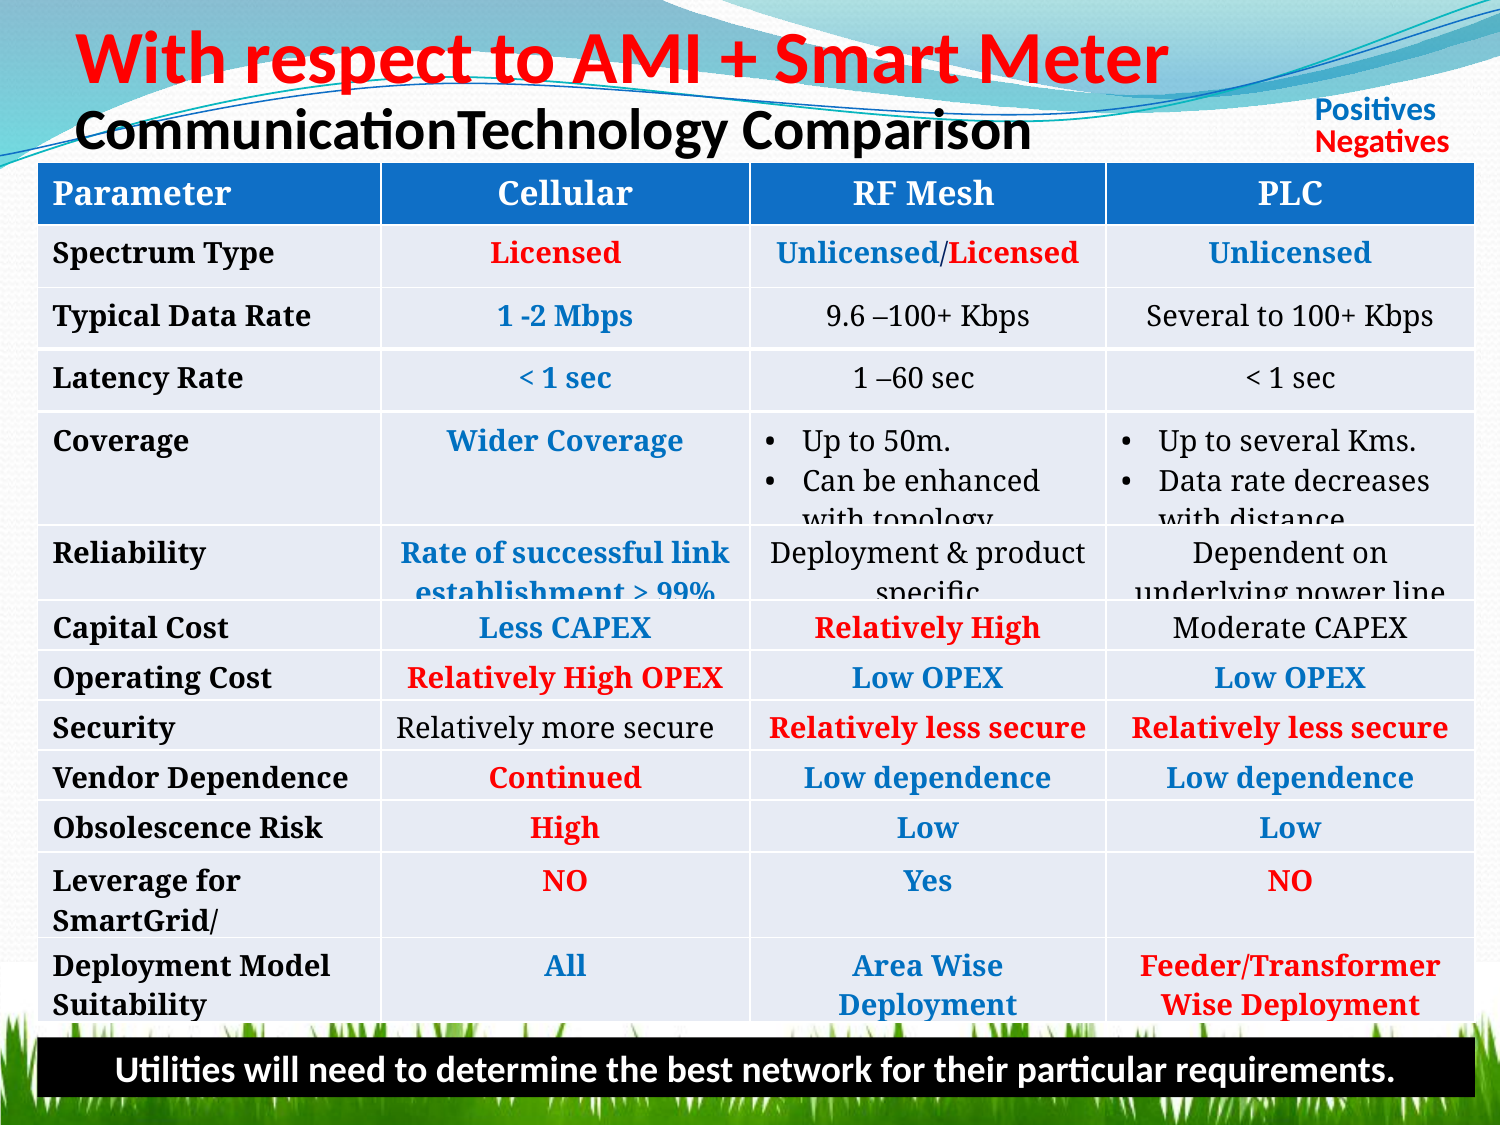

# With respect to AMI + Smart Meter CommunicationTechnology Comparison
Positives
Negatives
| Parameter | Cellular (3G/4G/LTE) | RF Mesh | PLC |
| --- | --- | --- | --- |
| Spectrum Type | Licensed | Unlicensed/Licensed | Unlicensed |
| --- | --- | --- | --- |
| Typical Data Rate | 1 -2 Mbps | 9.6 –100+ Kbps | Several to 100+ Kbps |
| --- | --- | --- | --- |
| Latency Rate | < 1 sec | 1 –60 sec | < 1 sec |
| --- | --- | --- | --- |
| Coverage | Wider Coverage | • Up to 50m. • Can be enhanced with topology selection | • Up to several Kms. • Data rate decreases with distance |
| --- | --- | --- | --- |
| Reliability | Rate of successful link establishment > 99% | Deployment & product specific | Dependent on underlying power line |
| --- | --- | --- | --- |
| Capital Cost | Less CAPEX | Relatively High CAPEX | Moderate CAPEX |
| --- | --- | --- | --- |
| Operating Cost | Relatively High OPEX | Low OPEX | Low OPEX |
| --- | --- | --- | --- |
| Security | Relatively more secure | Relatively less secure | Relatively less secure |
| --- | --- | --- | --- |
| Vendor Dependence | Continued dependence | Low dependence | Low dependence |
| --- | --- | --- | --- |
| Obsolescence Risk | High | Low | Low |
| --- | --- | --- | --- |
| Leverage for SmartGrid/ DER/Smart City | NO | Yes | NO |
| --- | --- | --- | --- |
| Deployment Model Suitability | All | Area Wise Deployment | Feeder/Transformer Wise Deployment |
| --- | --- | --- | --- |
Utilities will need to determine the best network for their particular requirements.